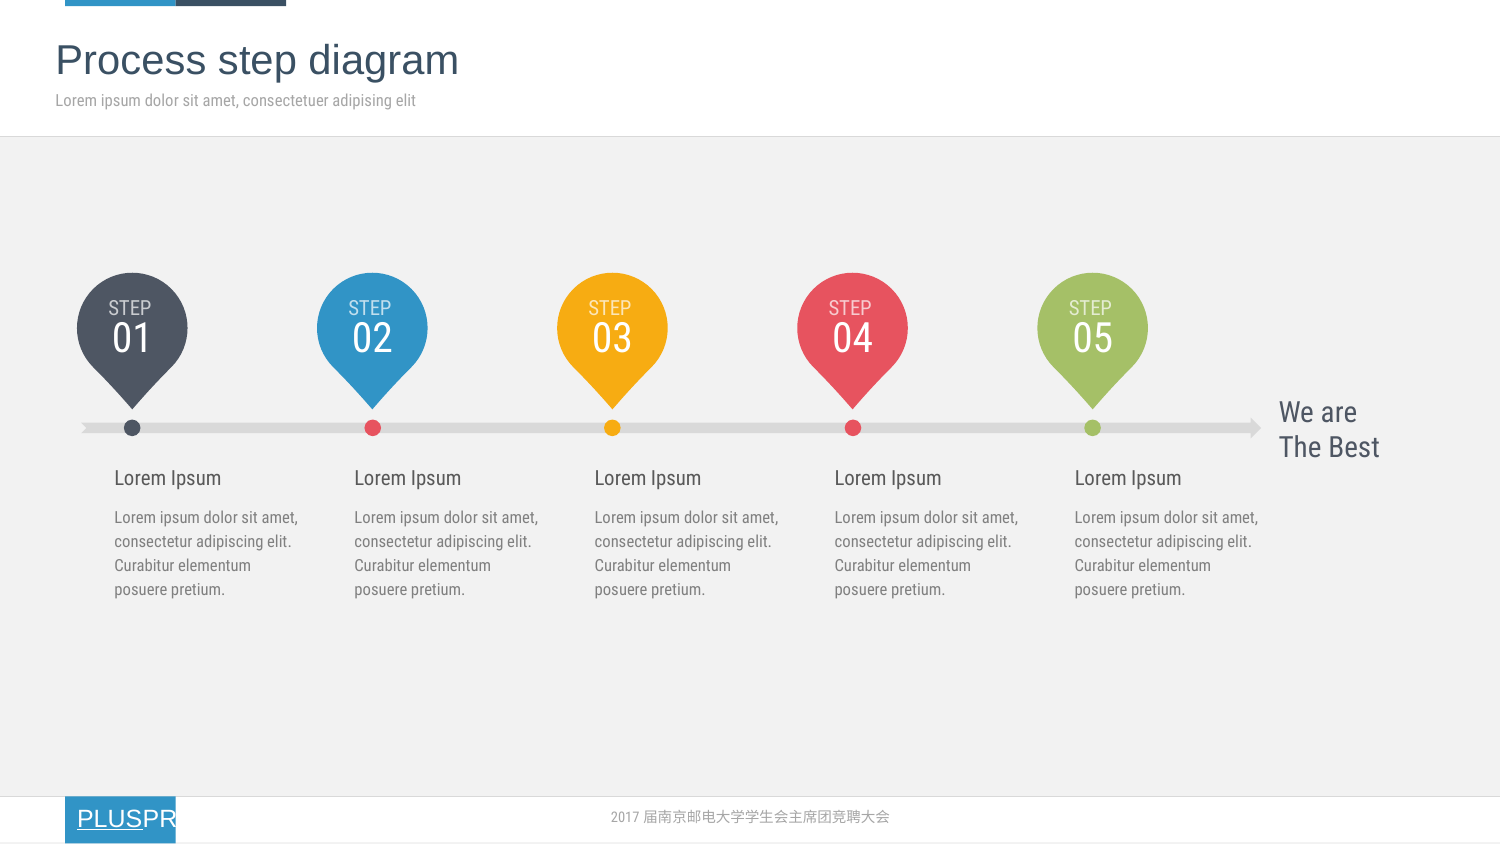

# Process step diagram
Lorem ipsum dolor sit amet, consectetuer adipising elit

STEP
01

STEP
02

STEP
03

STEP
04

STEP
05
We are
The Best

Lorem Ipsum
Lorem ipsum dolor sit amet, consectetur adipiscing elit. Curabitur elementum posuere pretium.
Lorem Ipsum
Lorem ipsum dolor sit amet, consectetur adipiscing elit. Curabitur elementum posuere pretium.
Lorem Ipsum
Lorem ipsum dolor sit amet, consectetur adipiscing elit. Curabitur elementum posuere pretium.
Lorem Ipsum
Lorem ipsum dolor sit amet, consectetur adipiscing elit. Curabitur elementum posuere pretium.
Lorem Ipsum
Lorem ipsum dolor sit amet, consectetur adipiscing elit. Curabitur elementum posuere pretium.